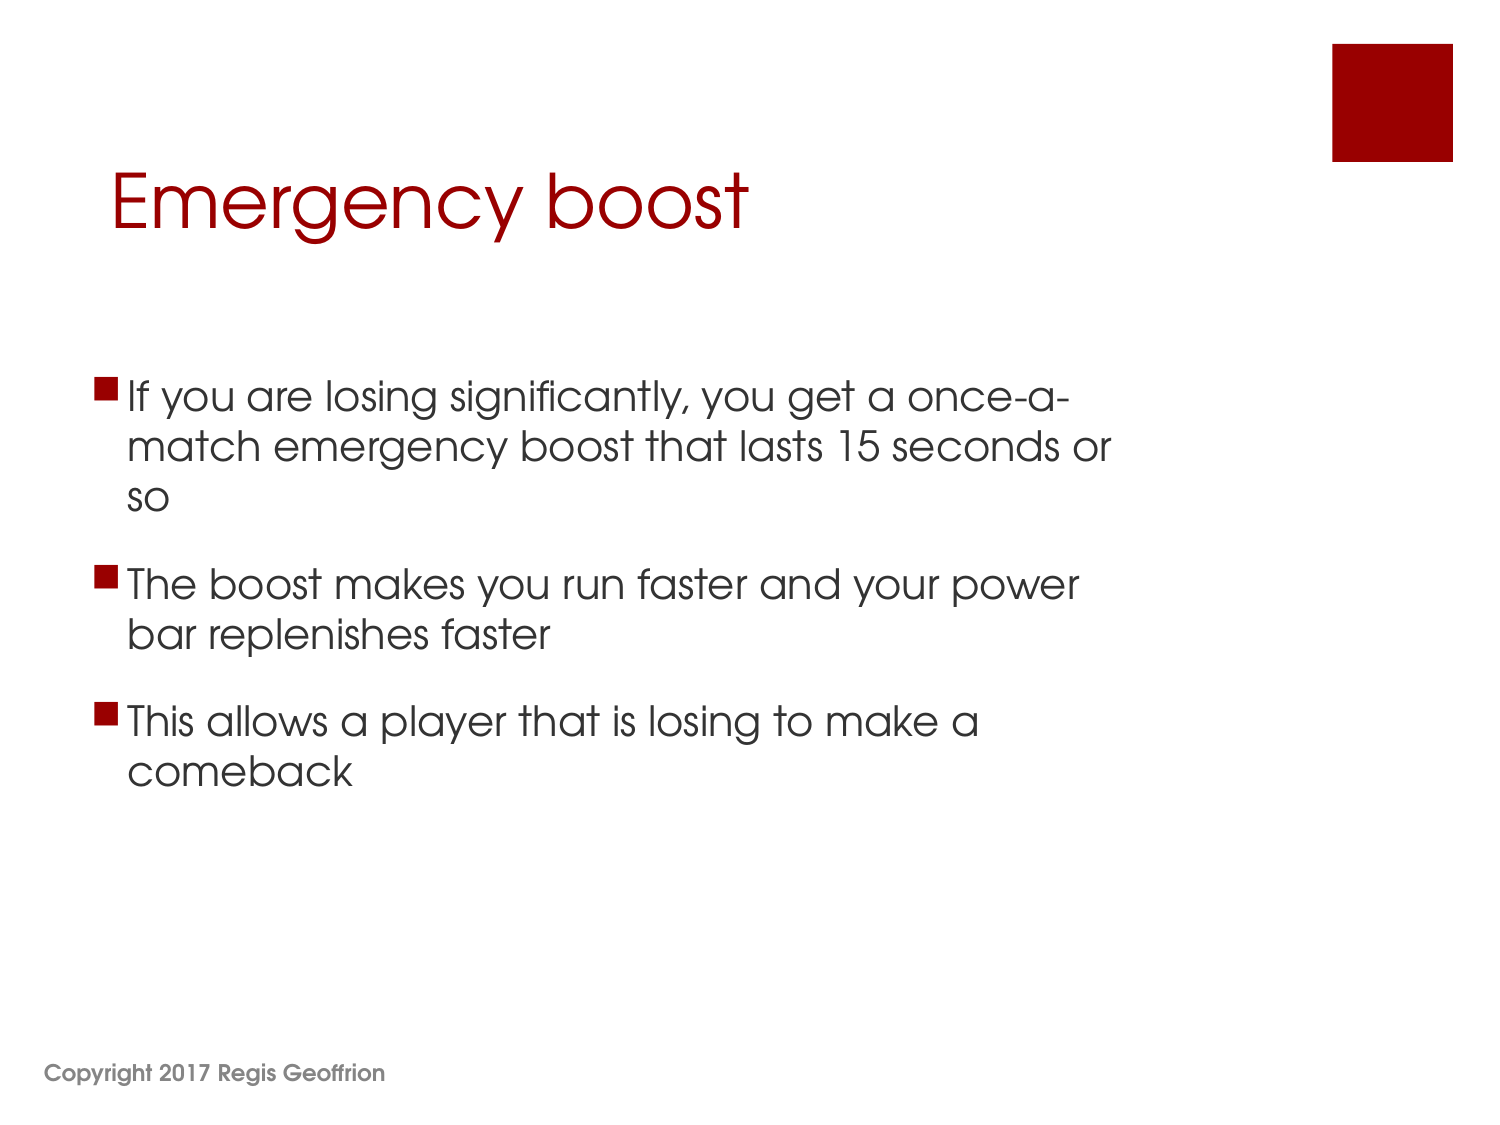

# Emergency boost
If you are losing significantly, you get a once-a-match emergency boost that lasts 15 seconds or so
The boost makes you run faster and your power bar replenishes faster
This allows a player that is losing to make a comeback

Copyright 2017 Regis Geoffrion